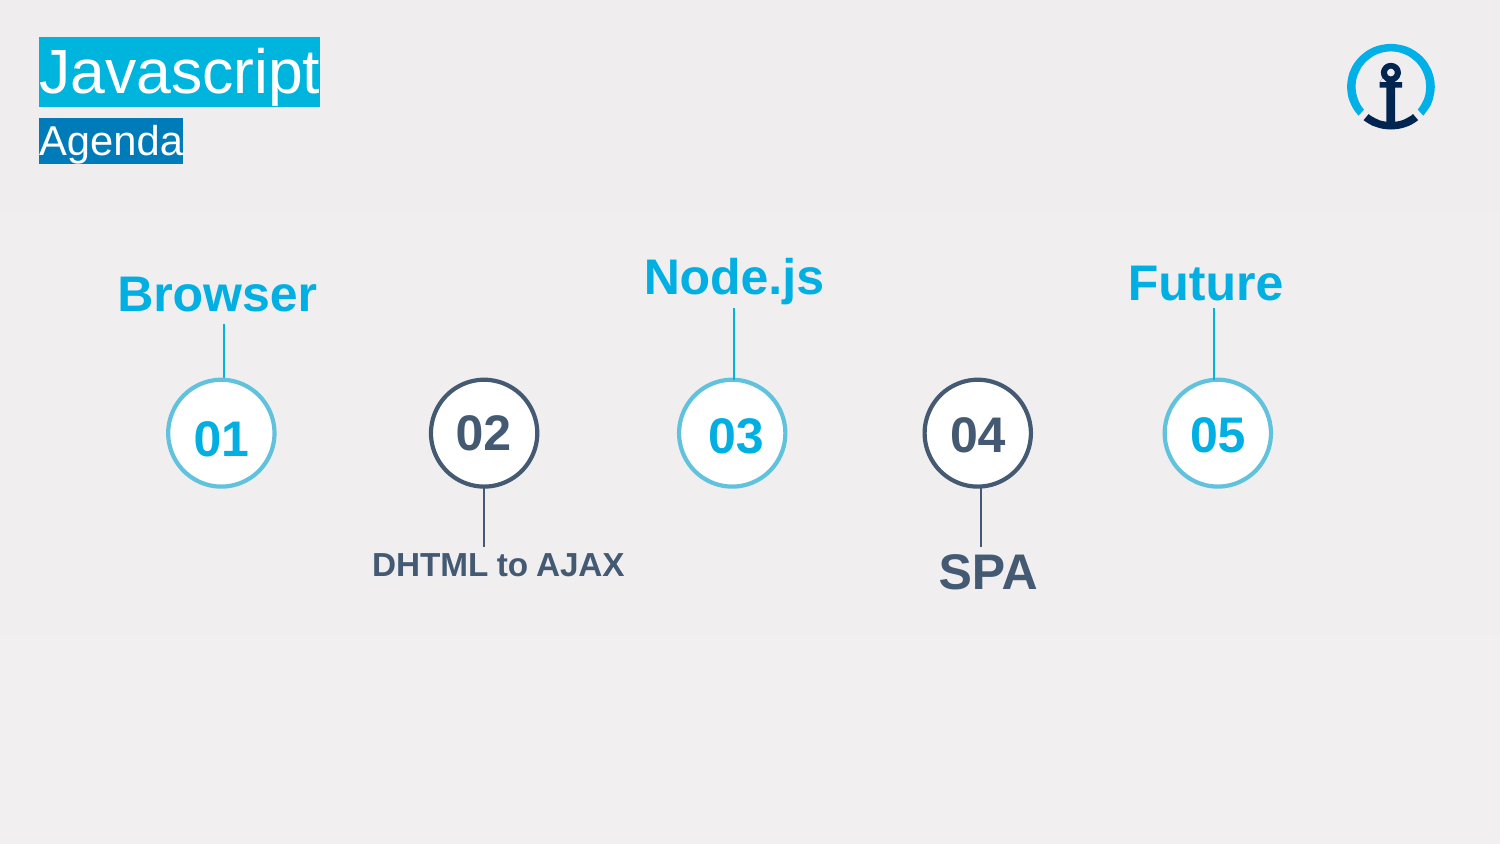

Javascript
Agenda
Node.js
Future
Browser

 01

 03

 04

 05
 02
DHTML to AJAX
SPA